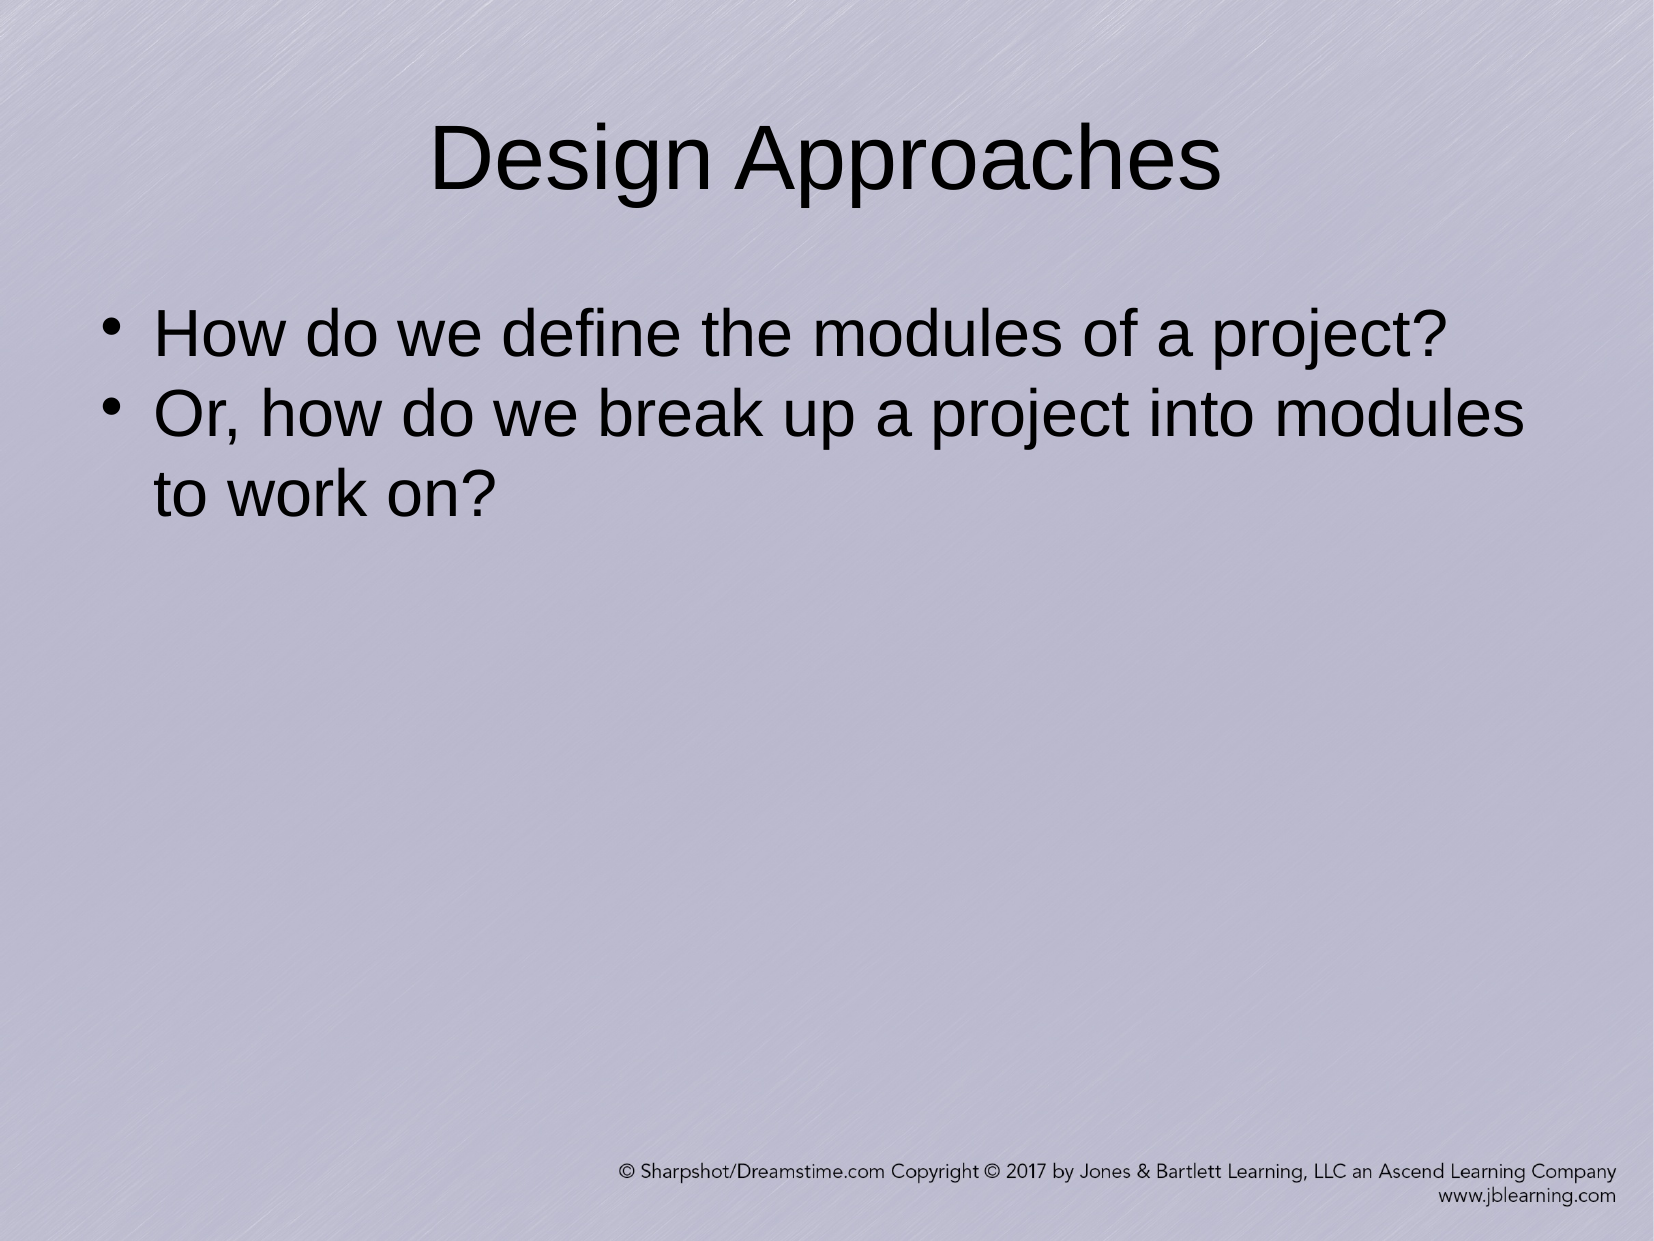

Design Approaches
How do we define the modules of a project?
Or, how do we break up a project into modules to work on?